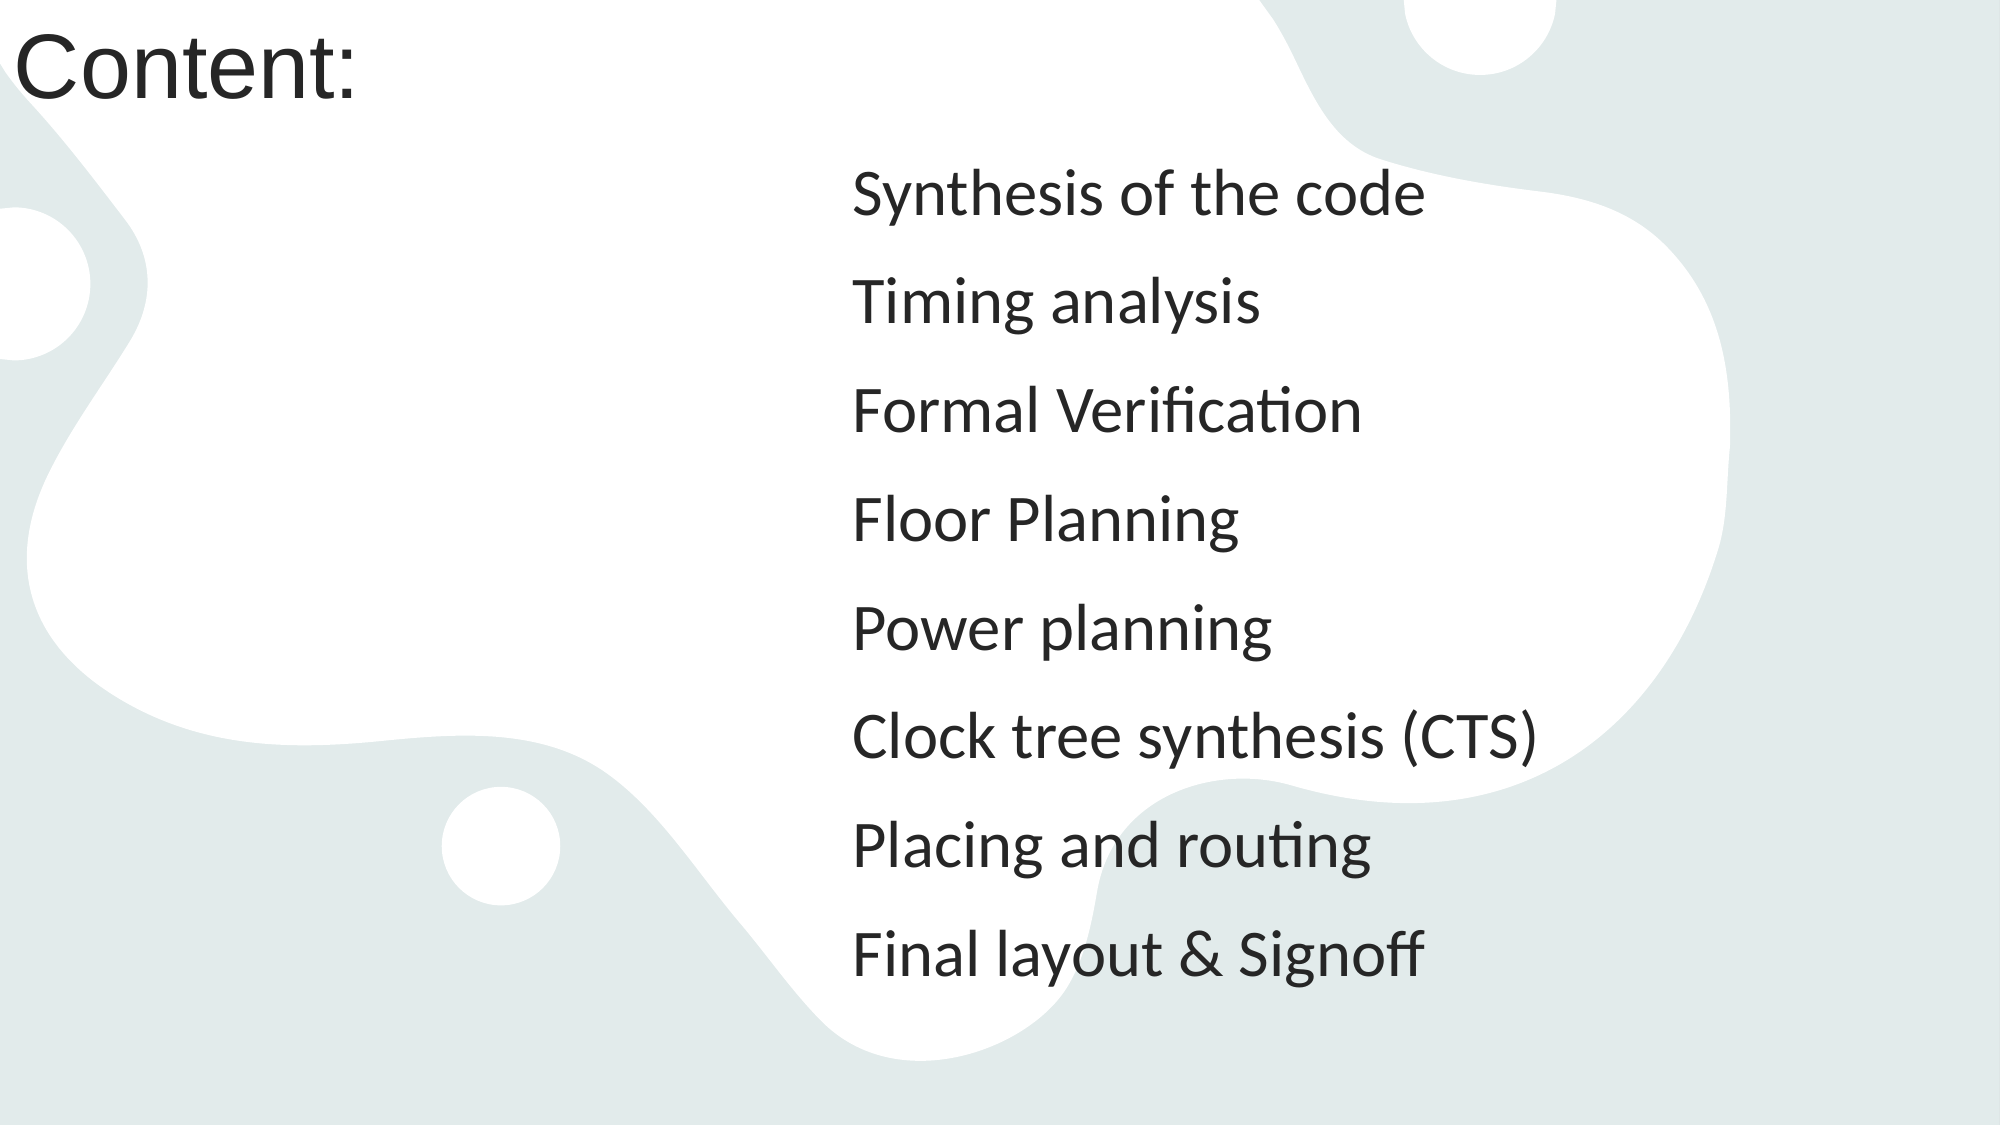

# Content:

Synthesis of the code
Timing analysis
Formal Verification
Floor Planning
Power planning
Clock tree synthesis (CTS)
Placing and routing
Final layout & Signoff